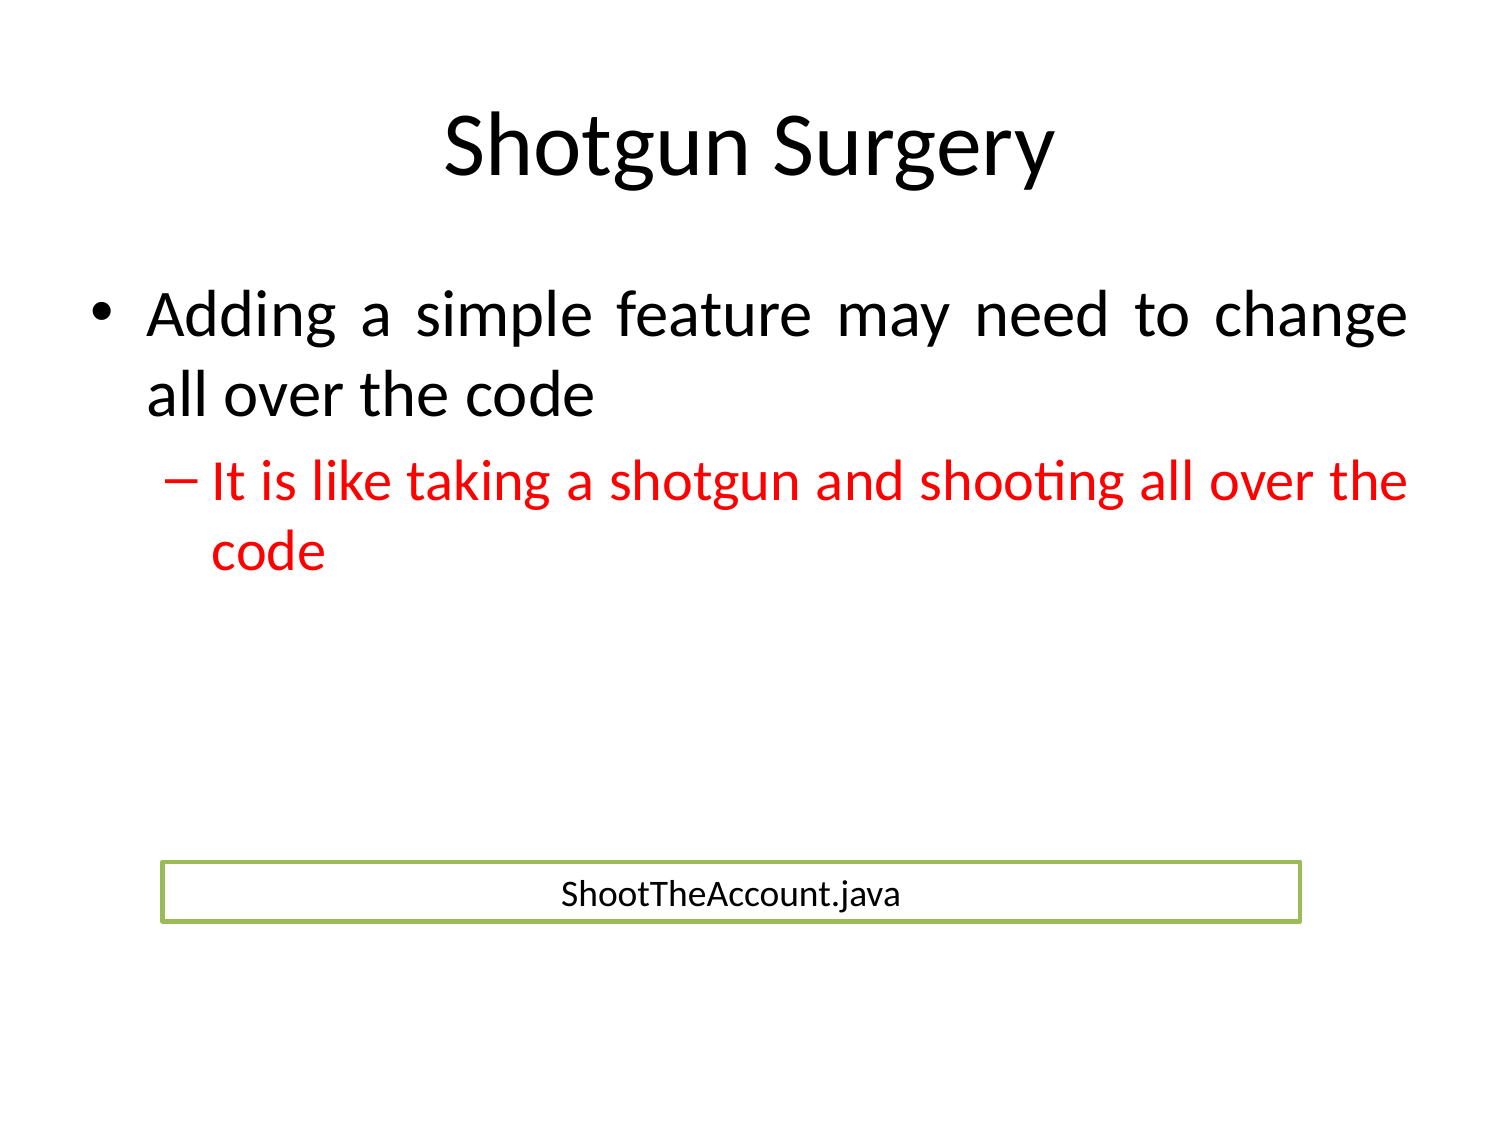

# Shotgun Surgery
Adding a simple feature may need to change all over the code
It is like taking a shotgun and shooting all over the code
ShootTheAccount.java